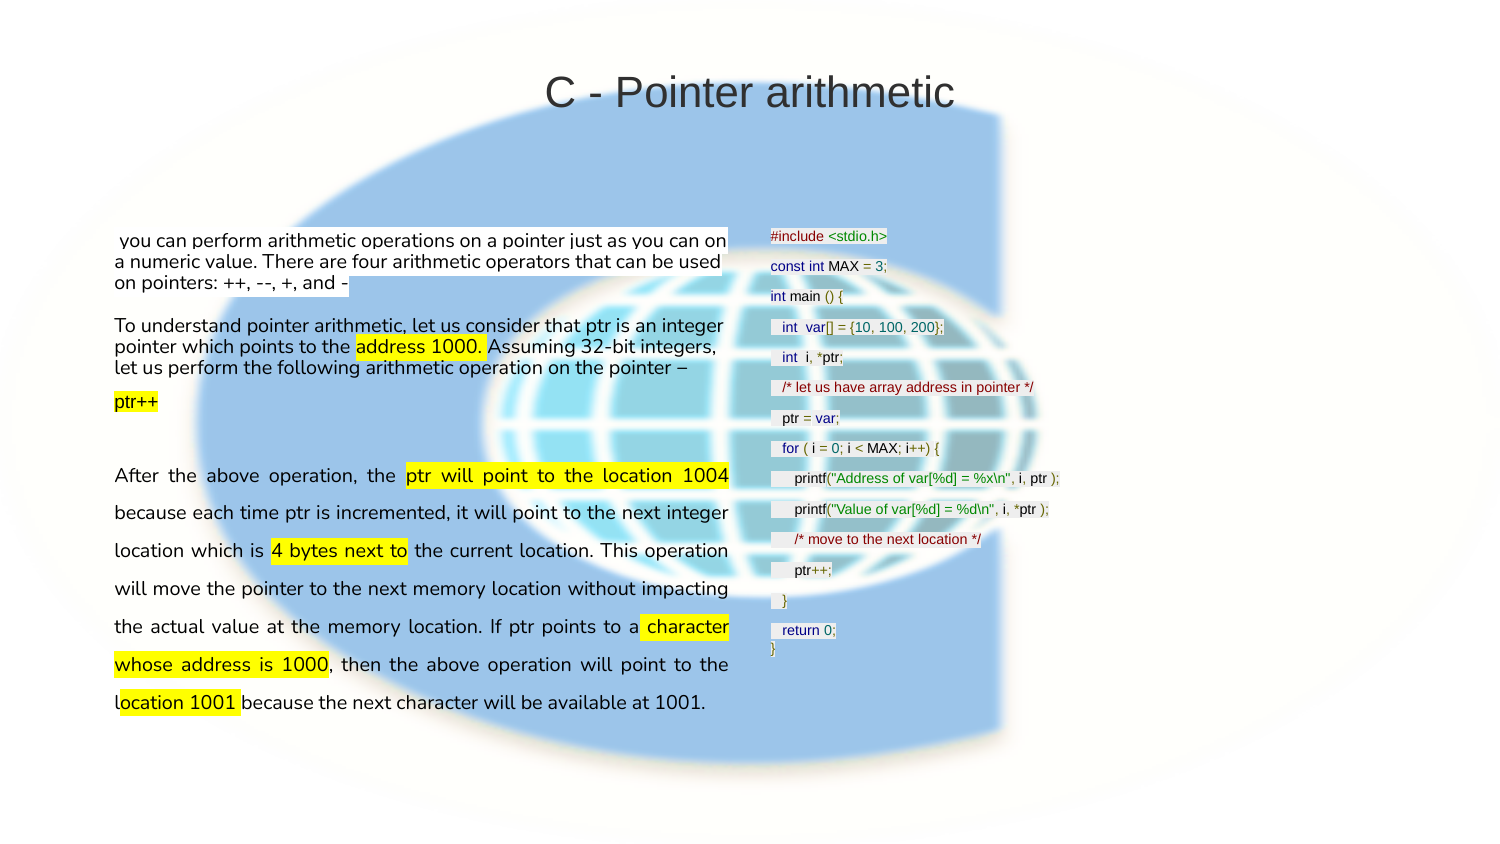

# C - Pointer arithmetic

 you can perform arithmetic operations on a pointer just as you can on a numeric value. There are four arithmetic operators that can be used on pointers: ++, --, +, and -
To understand pointer arithmetic, let us consider that ptr is an integer pointer which points to the address 1000. Assuming 32-bit integers, let us perform the following arithmetic operation on the pointer −
ptr++

After the above operation, the ptr will point to the location 1004 because each time ptr is incremented, it will point to the next integer location which is 4 bytes next to the current location. This operation will move the pointer to the next memory location without impacting the actual value at the memory location. If ptr points to a character whose address is 1000, then the above operation will point to the location 1001 because the next character will be available at 1001.

#include <stdio.h>
const int MAX = 3;
int main () {
   int  var[] = {10, 100, 200};
   int  i, *ptr;
   /* let us have array address in pointer */
   ptr = var;
   for ( i = 0; i < MAX; i++) {
      printf("Address of var[%d] = %x\n", i, ptr );
      printf("Value of var[%d] = %d\n", i, *ptr );
      /* move to the next location */
      ptr++;
   }
   return 0;
}